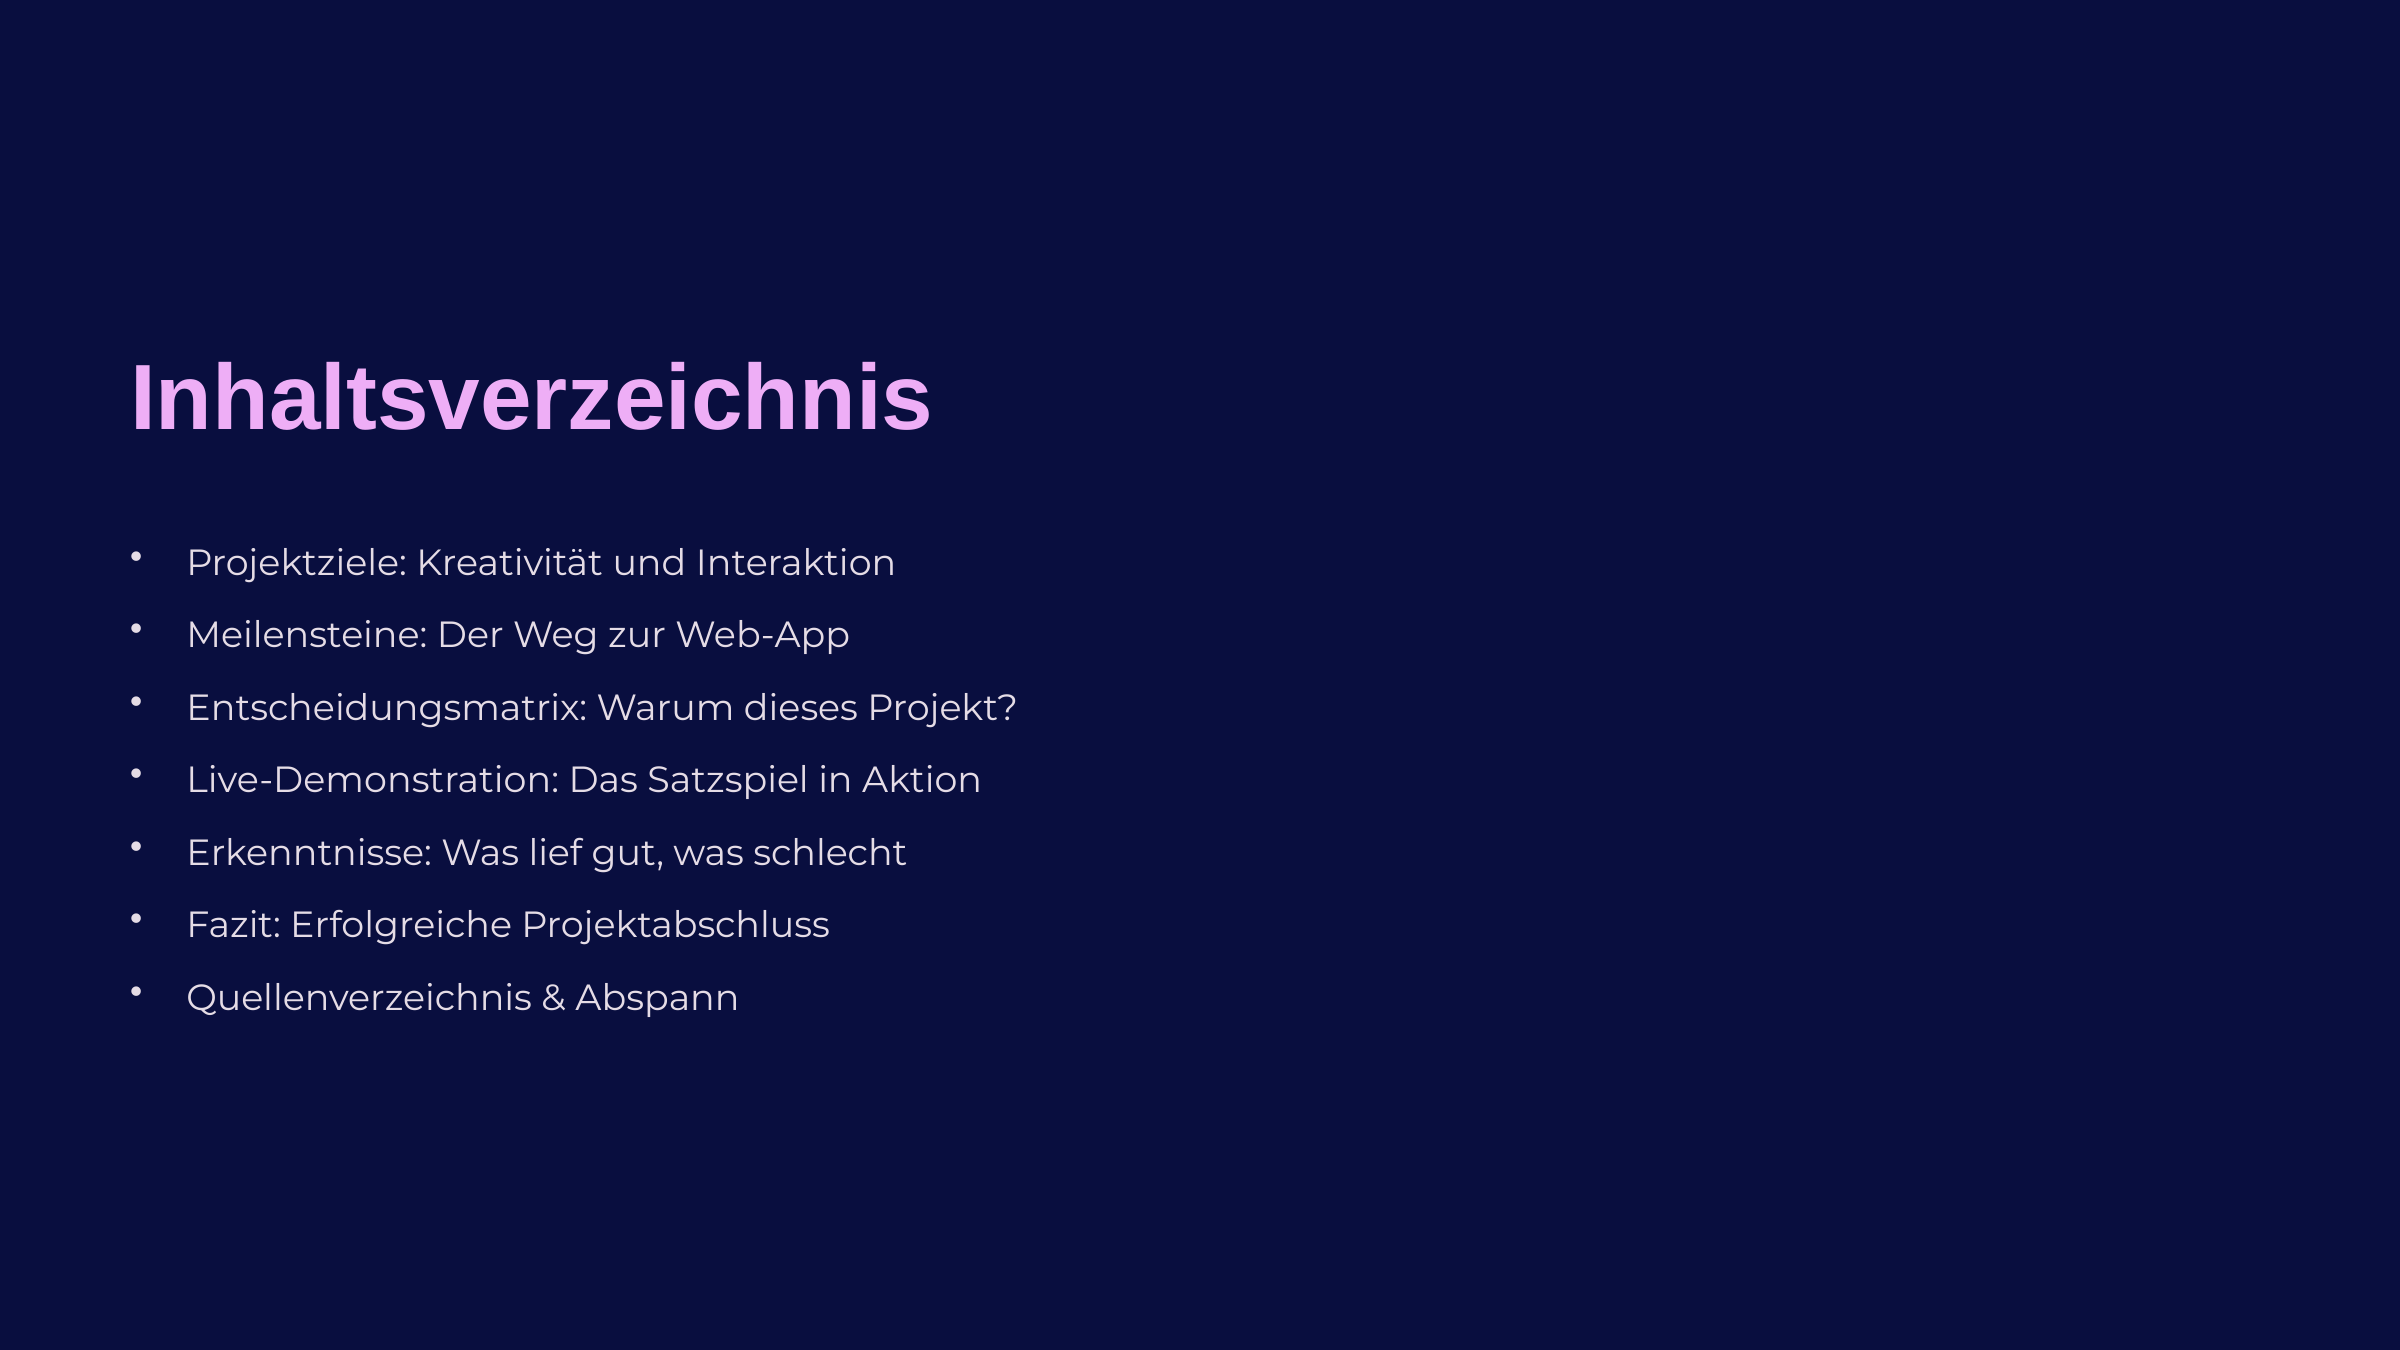

Inhaltsverzeichnis
Projektziele: Kreativität und Interaktion
Meilensteine: Der Weg zur Web-App
Entscheidungsmatrix: Warum dieses Projekt?
Live-Demonstration: Das Satzspiel in Aktion
Erkenntnisse: Was lief gut, was schlecht
Fazit: Erfolgreiche Projektabschluss
Quellenverzeichnis & Abspann